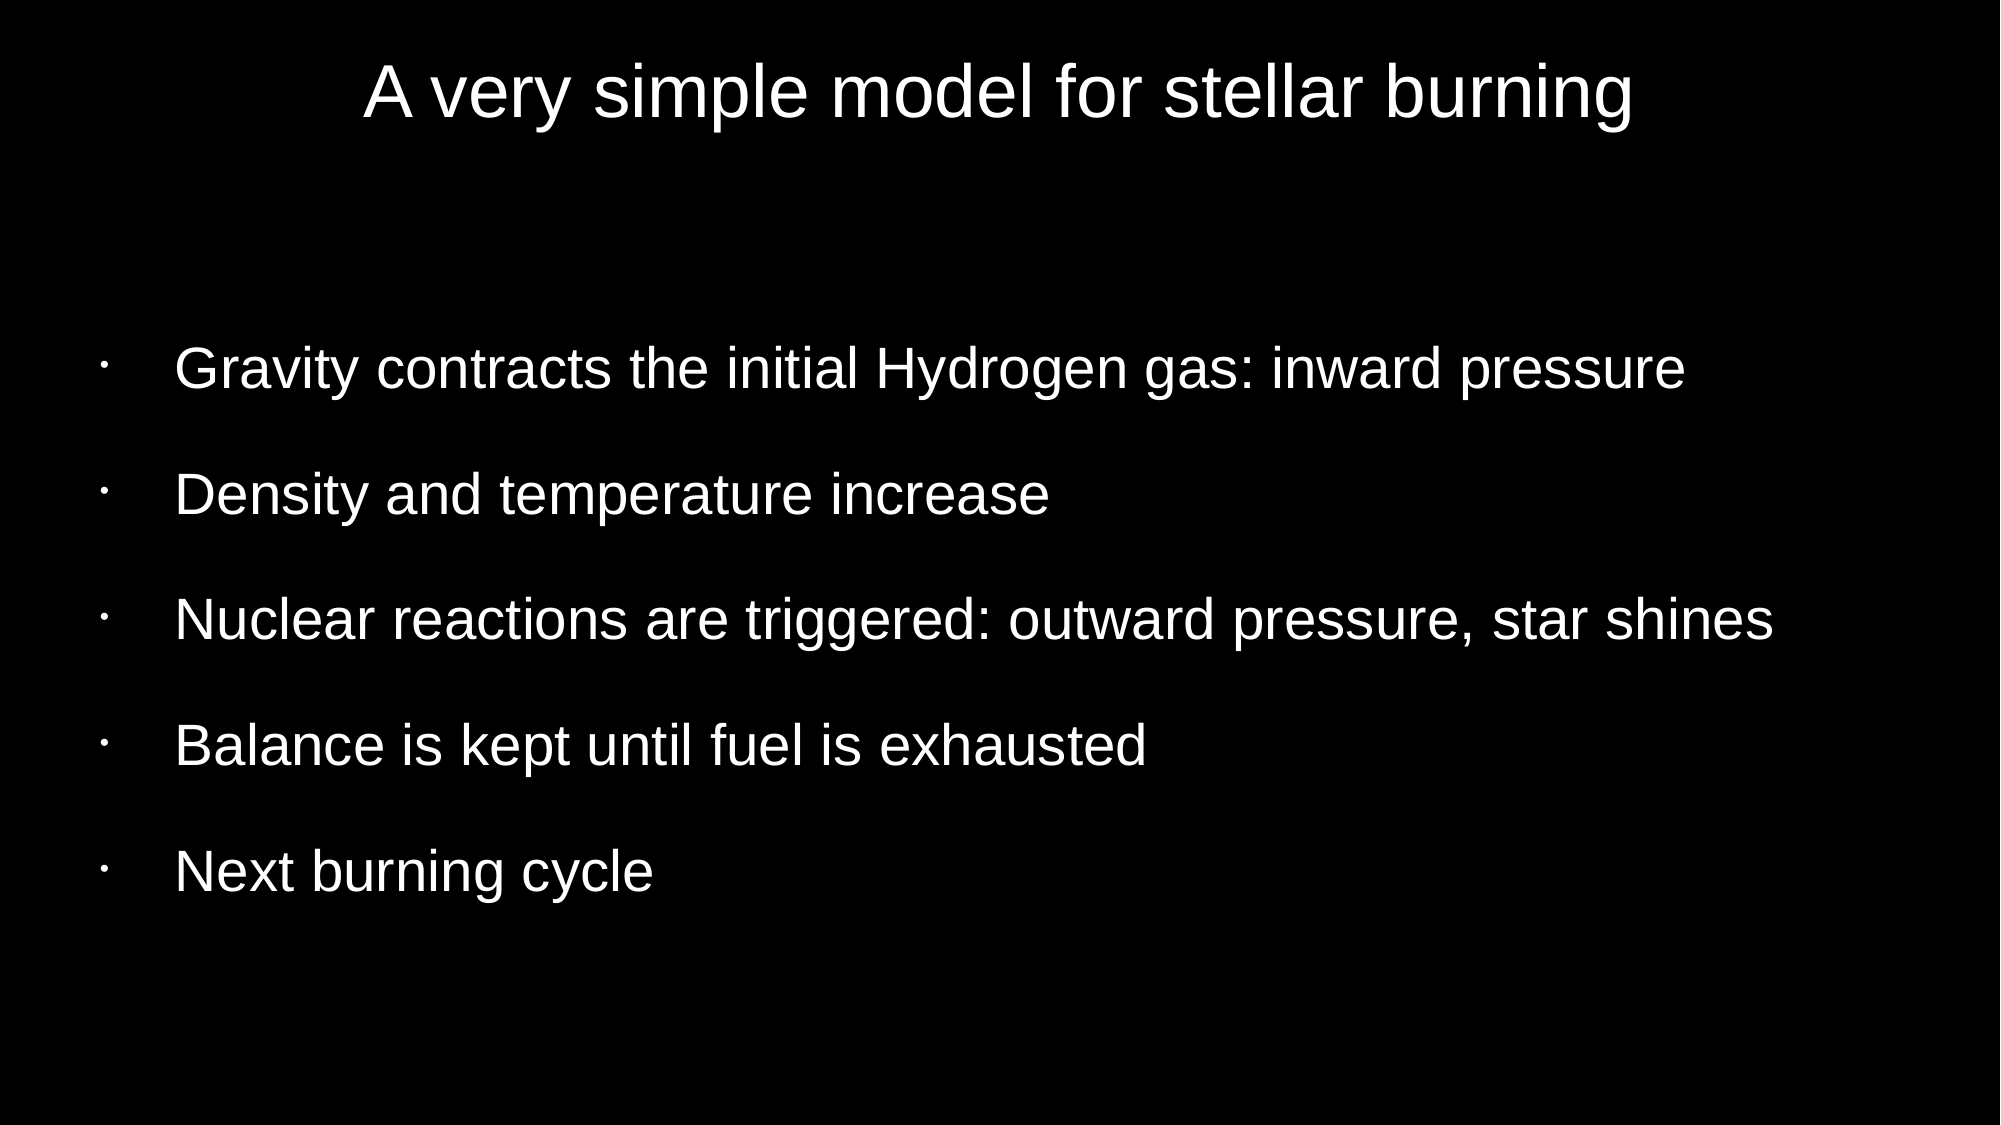

# A very simple model for stellar burning
Gravity contracts the initial Hydrogen gas: inward pressure
Density and temperature increase
Nuclear reactions are triggered: outward pressure, star shines
Balance is kept until fuel is exhausted
Next burning cycle